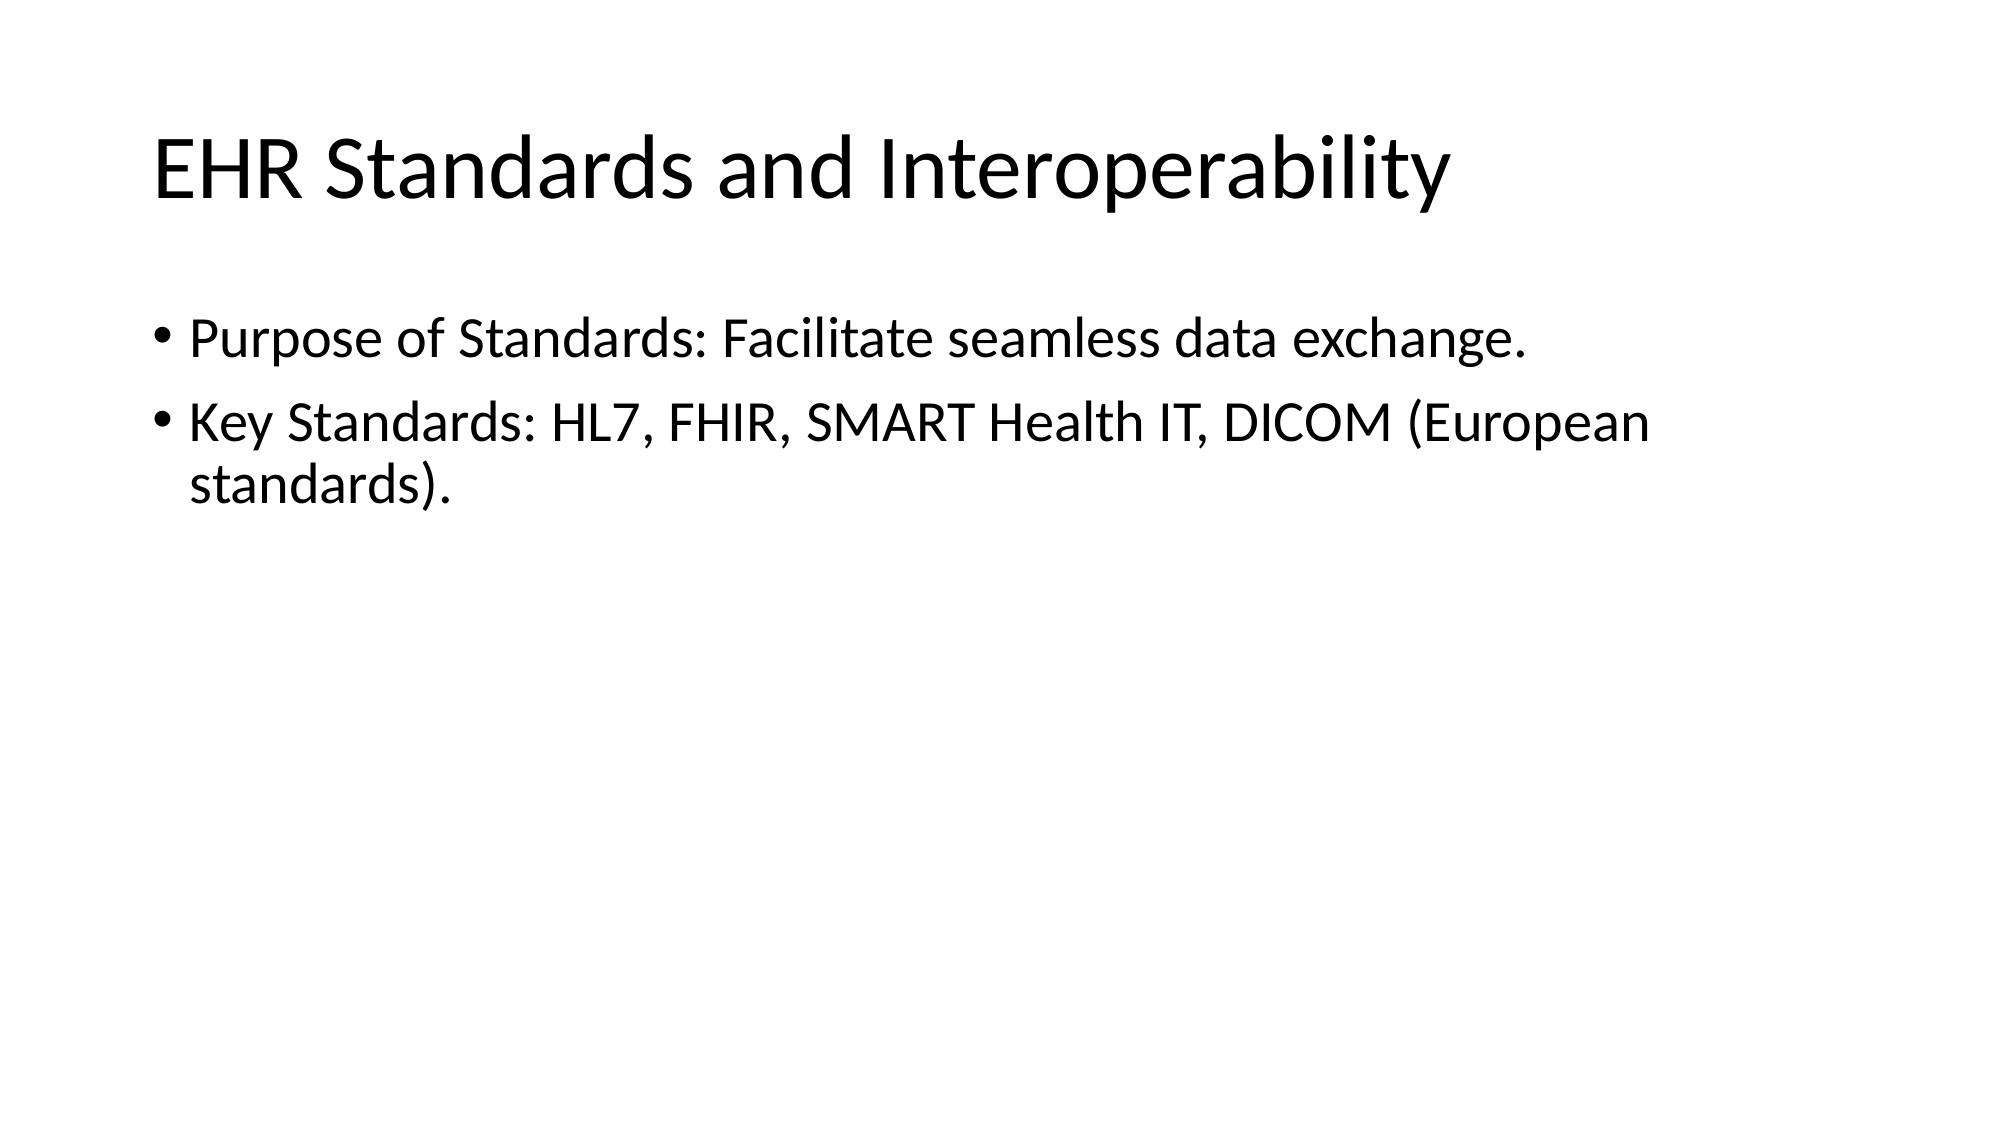

# EHR Standards and Interoperability
Purpose of Standards: Facilitate seamless data exchange.
Key Standards: HL7, FHIR, SMART Health IT, DICOM (European standards).